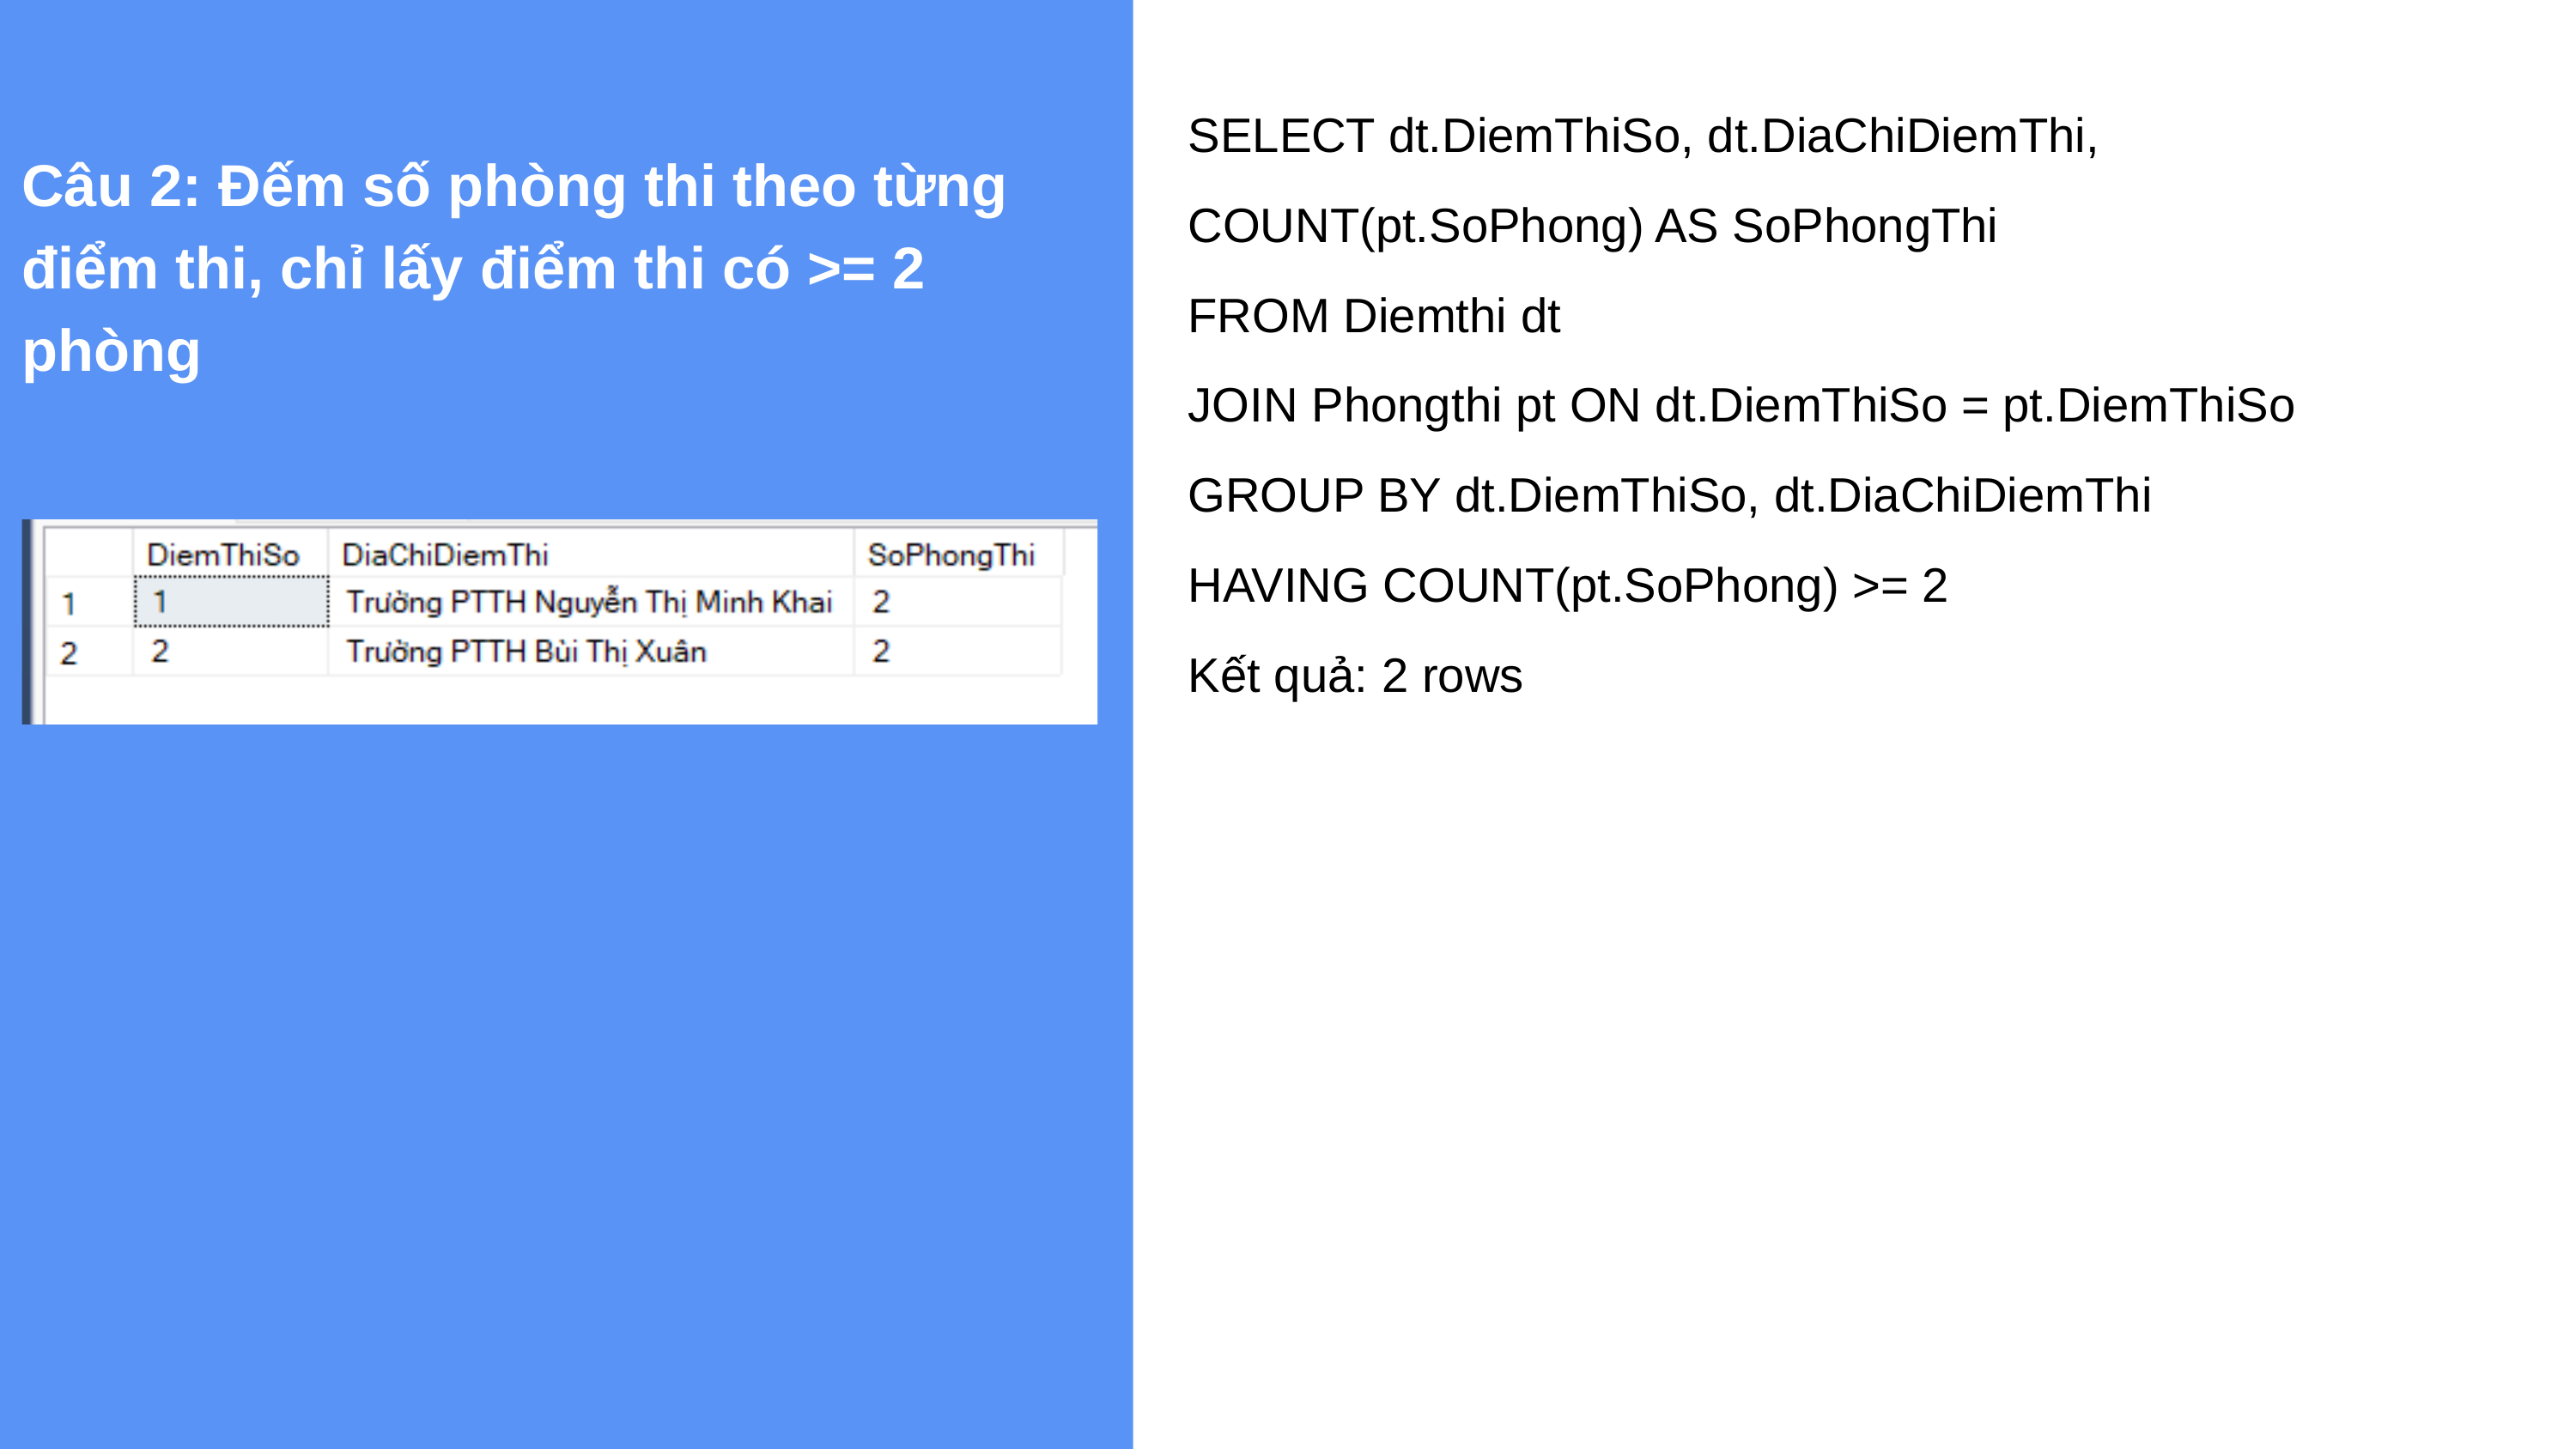

SELECT dt.DiemThiSo, dt.DiaChiDiemThi, COUNT(pt.SoPhong) AS SoPhongThi
FROM Diemthi dt
JOIN Phongthi pt ON dt.DiemThiSo = pt.DiemThiSo
GROUP BY dt.DiemThiSo, dt.DiaChiDiemThi
HAVING COUNT(pt.SoPhong) >= 2
Kết quả: 2 rows

Câu 2: Đếm số phòng thi theo từng điểm thi, chỉ lấy điểm thi có >= 2 phòng